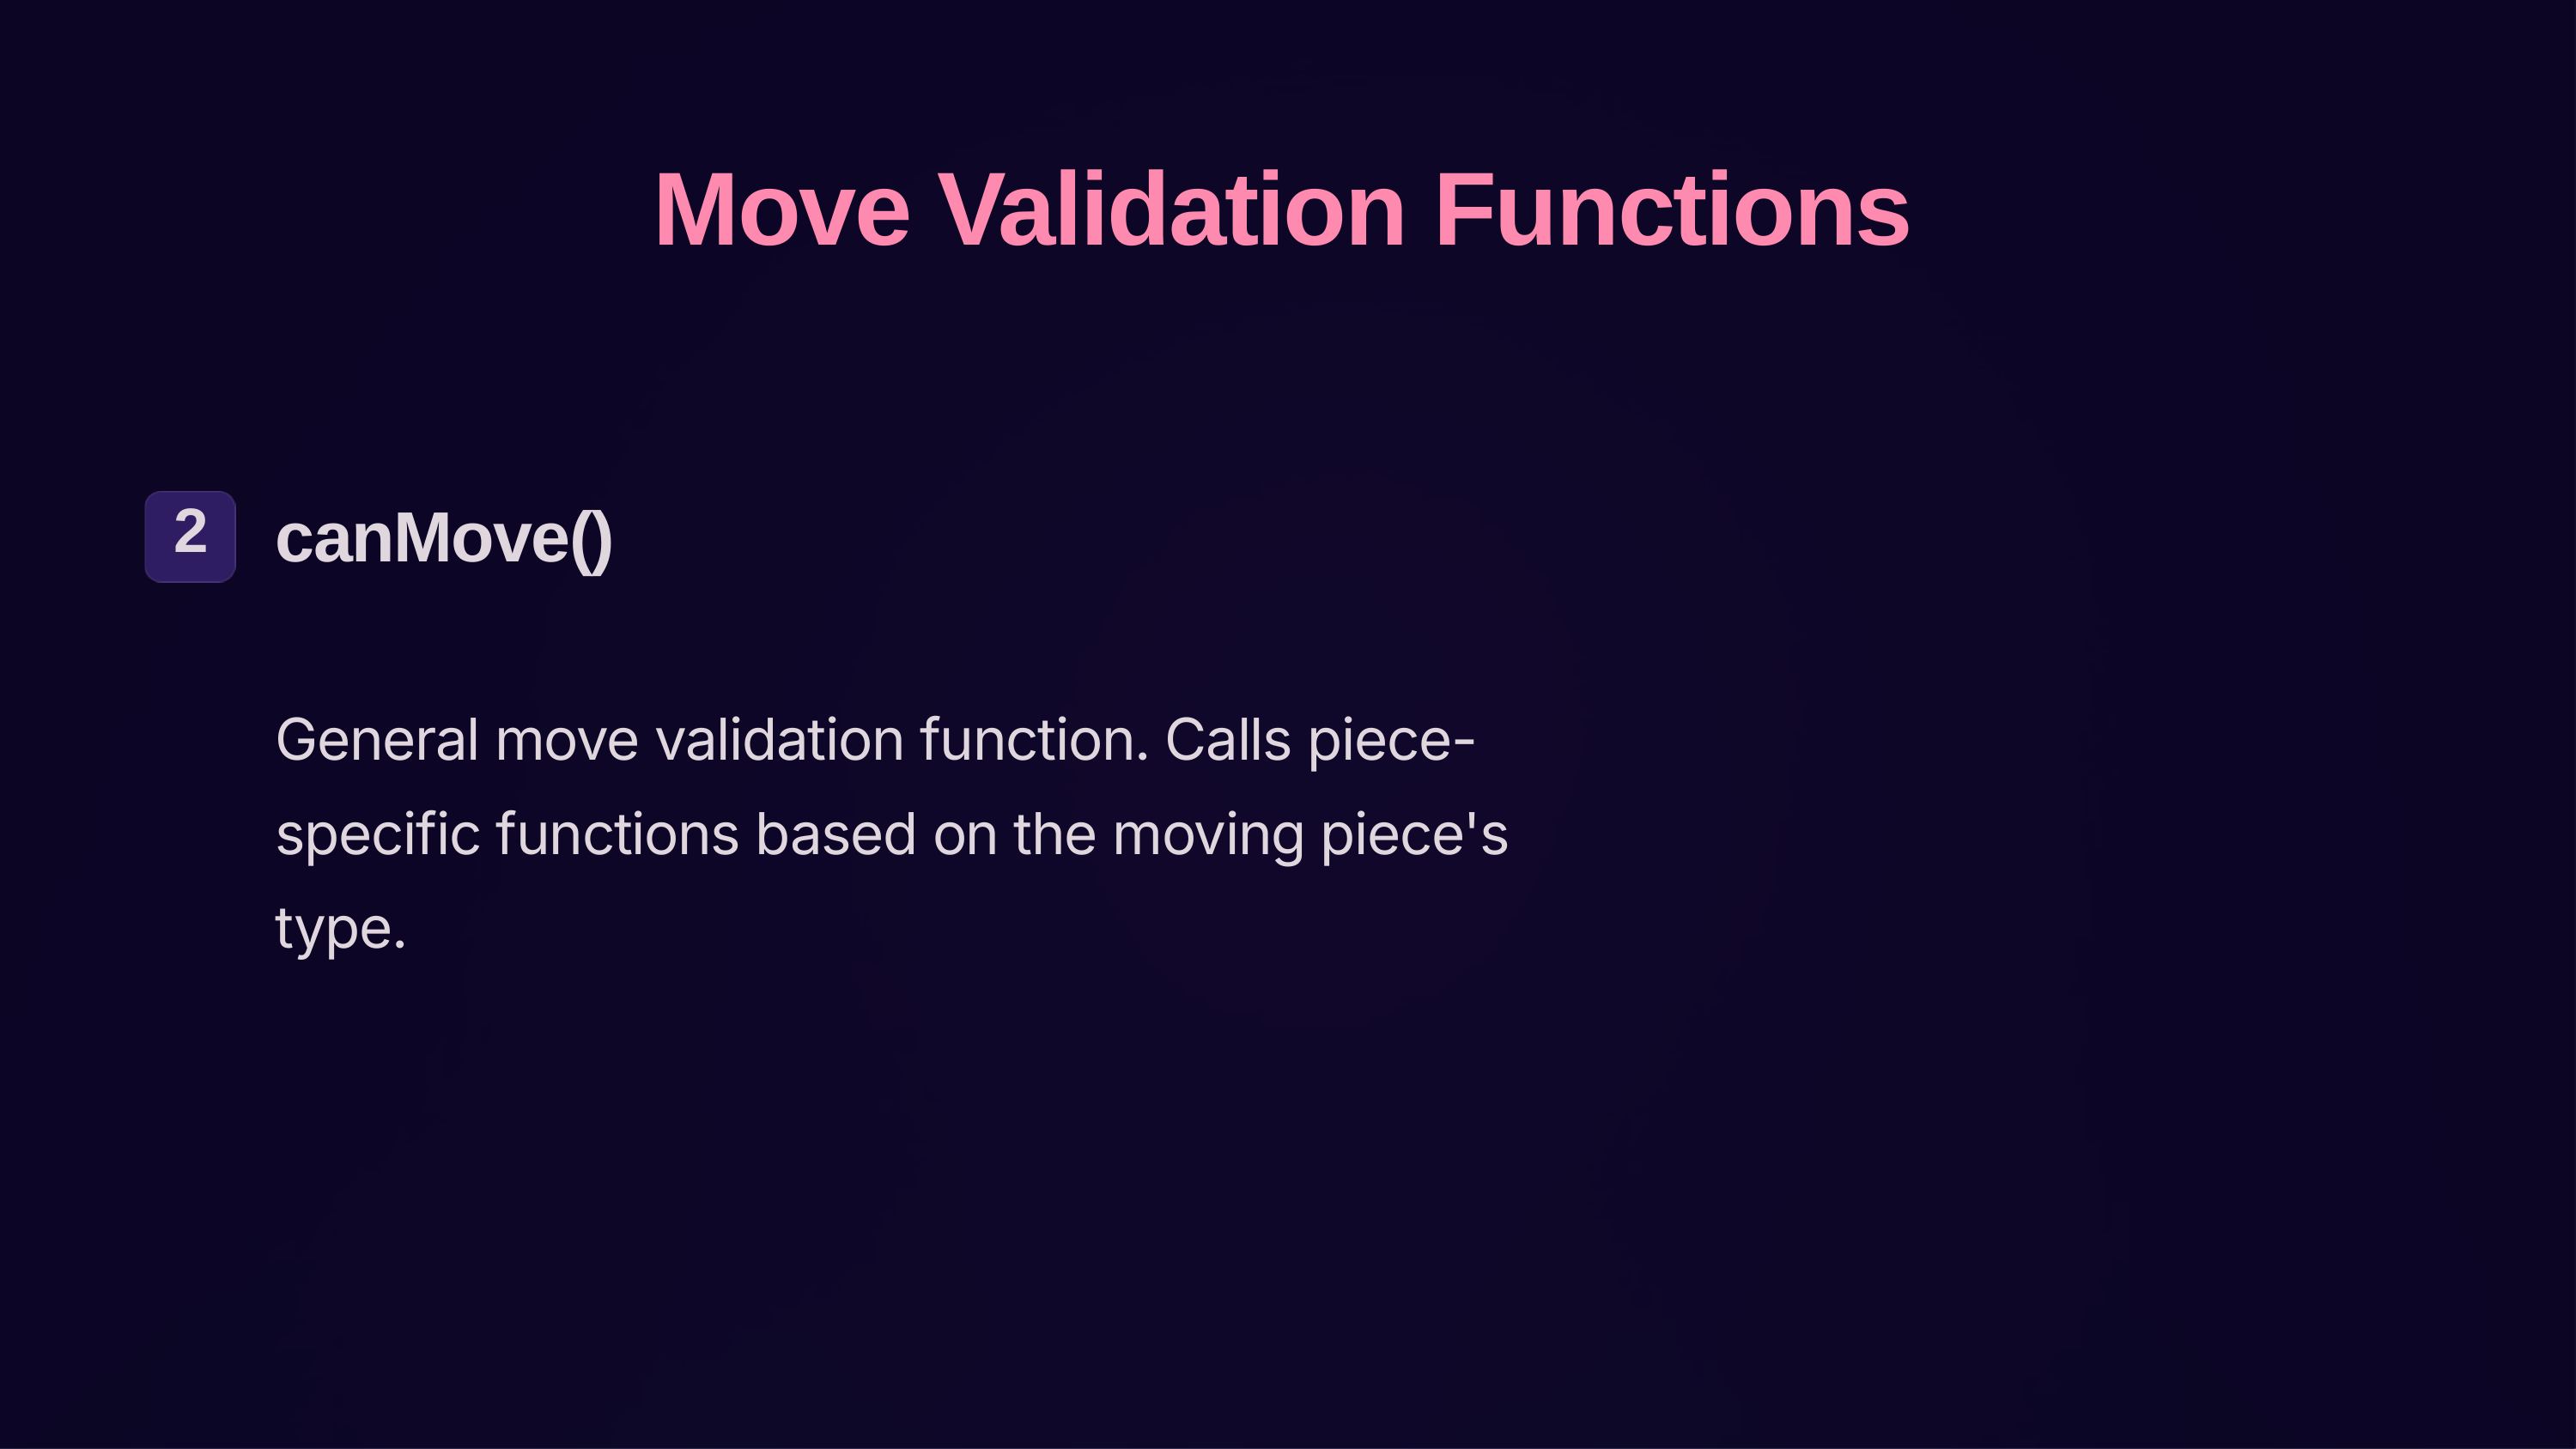

Move Validation Functions
canMove()

2
General move validation function. Calls piece-specific functions based on the moving piece's type.